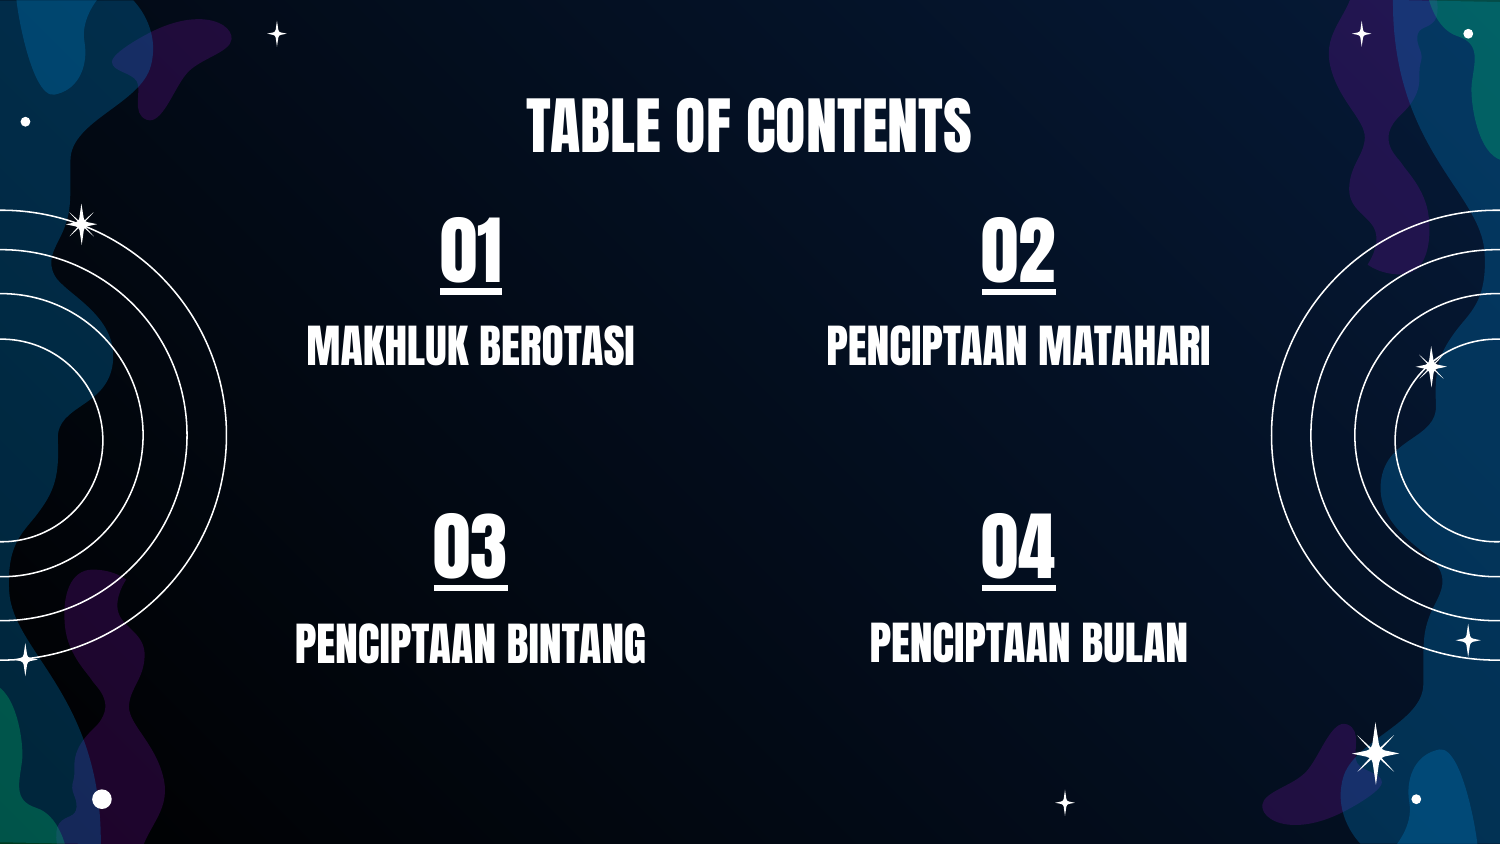

# TABLE OF CONTENTS
01
02
MAKHLUK BEROTASI
PENCIPTAAN MATAHARI
03
04
PENCIPTAAN BULAN
PENCIPTAAN BINTANG